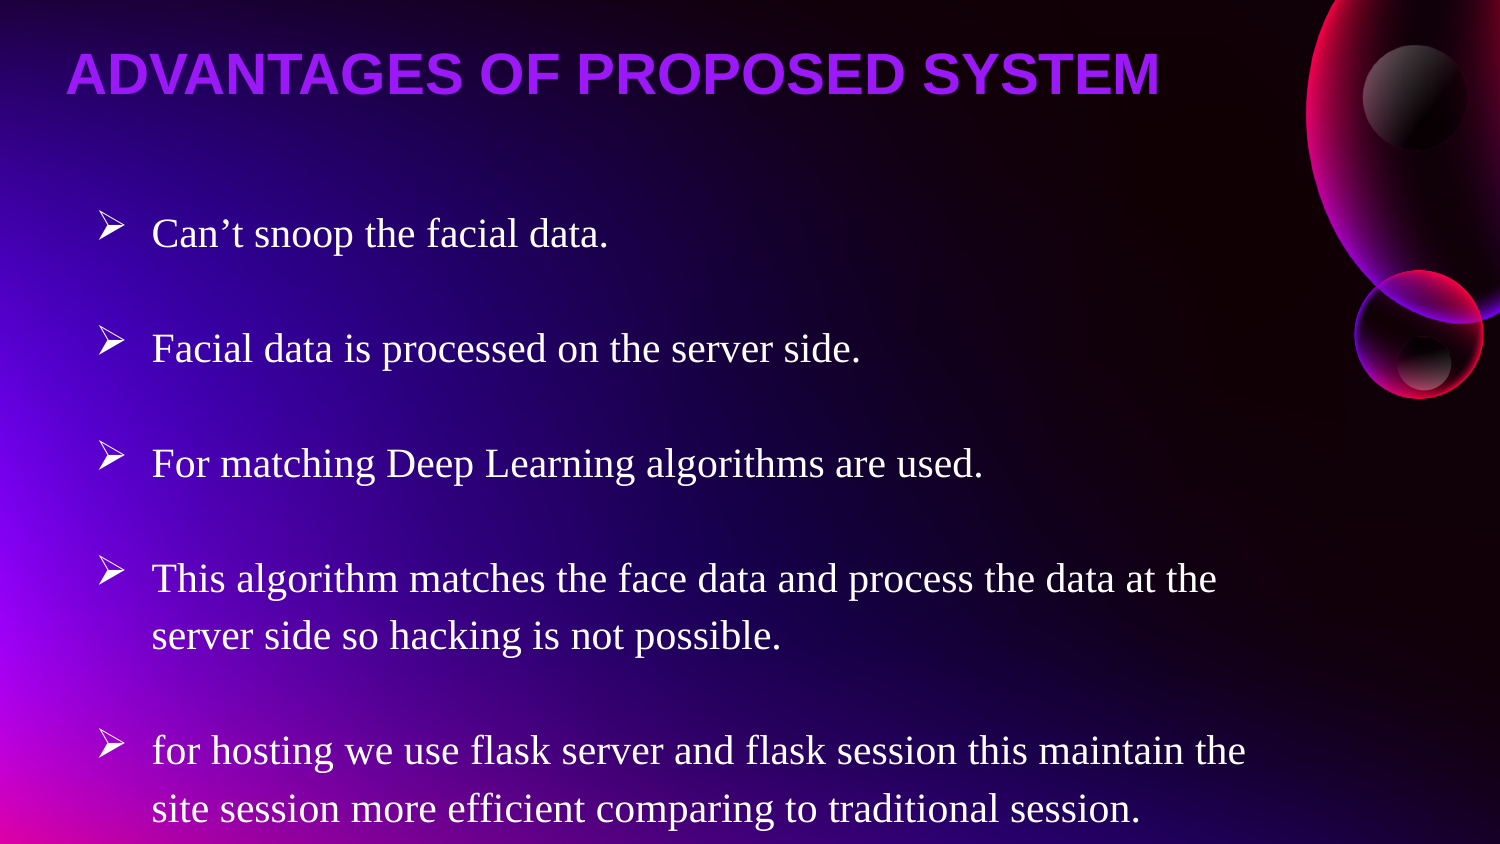

# ADVANTAGES OF PROPOSED SYSTEM
Can’t snoop the facial data.

Facial data is processed on the server side.

For matching Deep Learning algorithms are used.

This algorithm matches the face data and process the data at the server side so hacking is not possible.

for hosting we use flask server and flask session this maintain the site session more efficient comparing to traditional session.